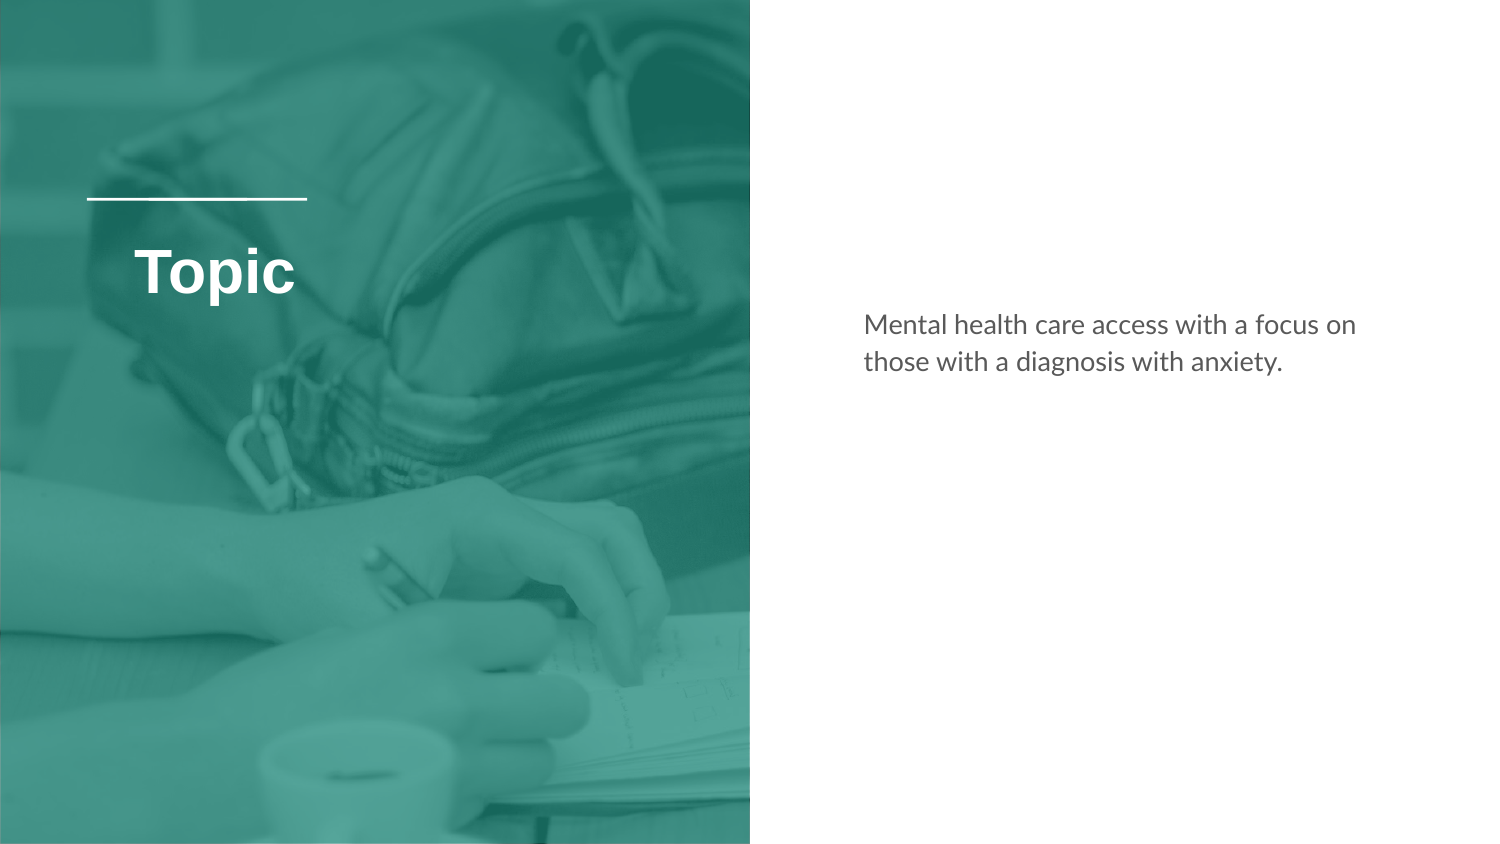

# Topic

Mental health care access with a focus on those with a diagnosis with anxiety.